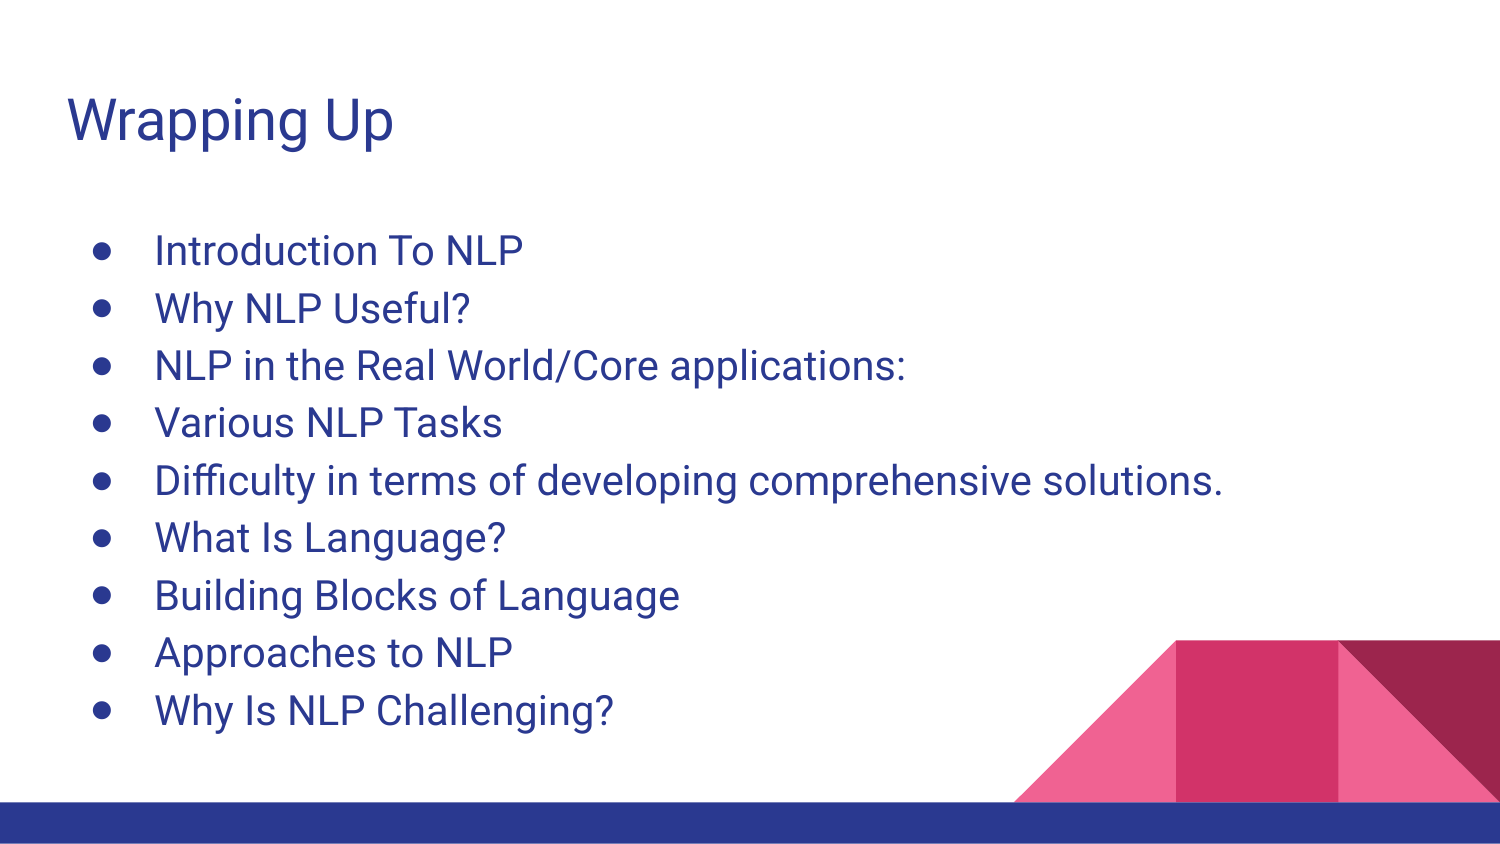

# Wrapping Up
Introduction To NLP
Why NLP Useful?
NLP in the Real World/Core applications:
Various NLP Tasks
Difficulty in terms of developing comprehensive solutions.
What Is Language?
Building Blocks of Language
Approaches to NLP
Why Is NLP Challenging?